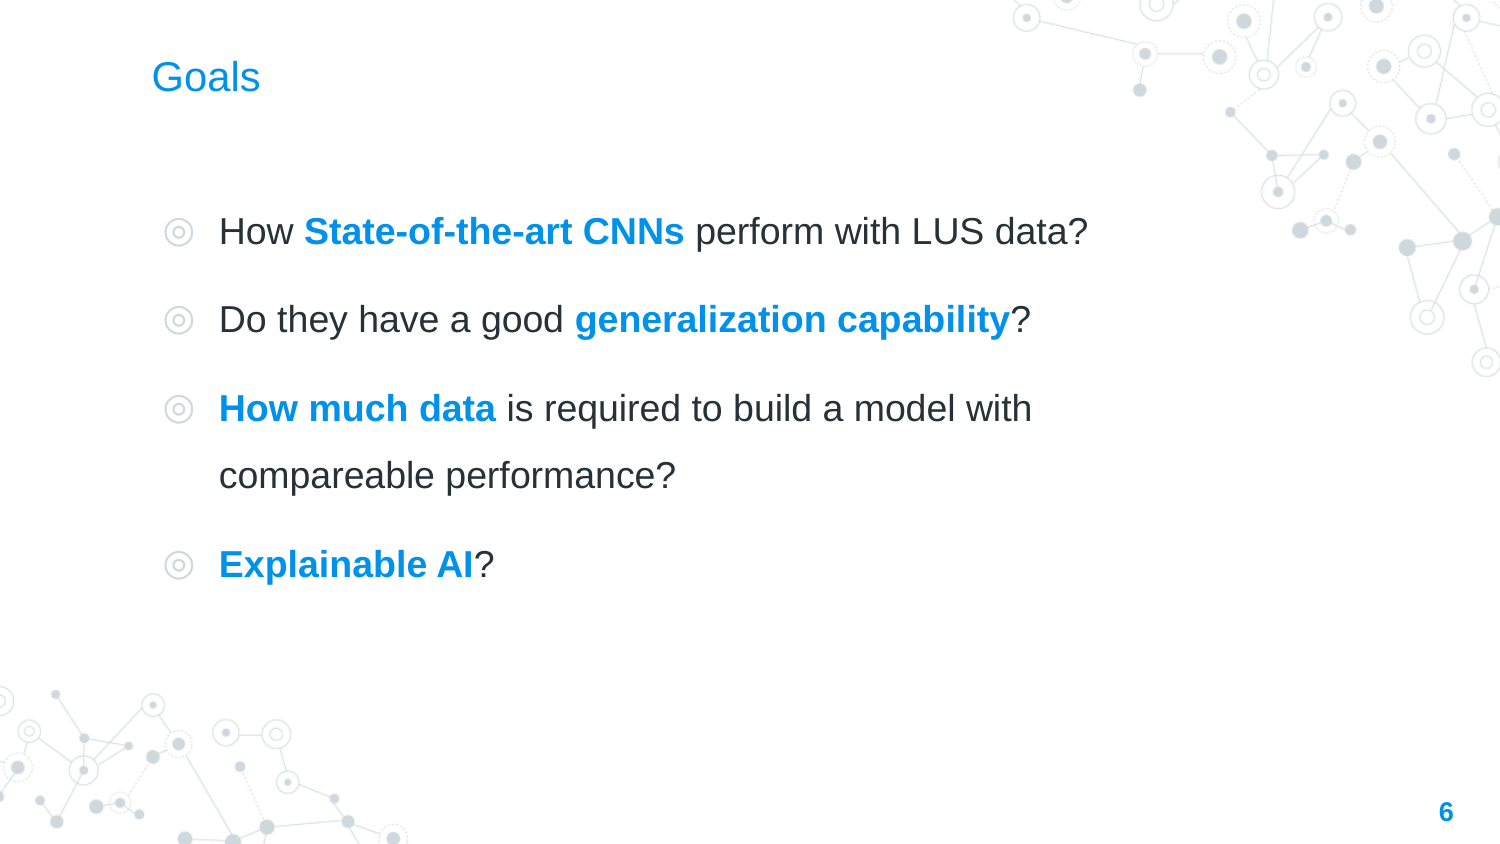

# Goals
How State-of-the-art CNNs perform with LUS data?
Do they have a good generalization capability?
How much data is required to build a model with compareable performance?
Explainable AI?

6